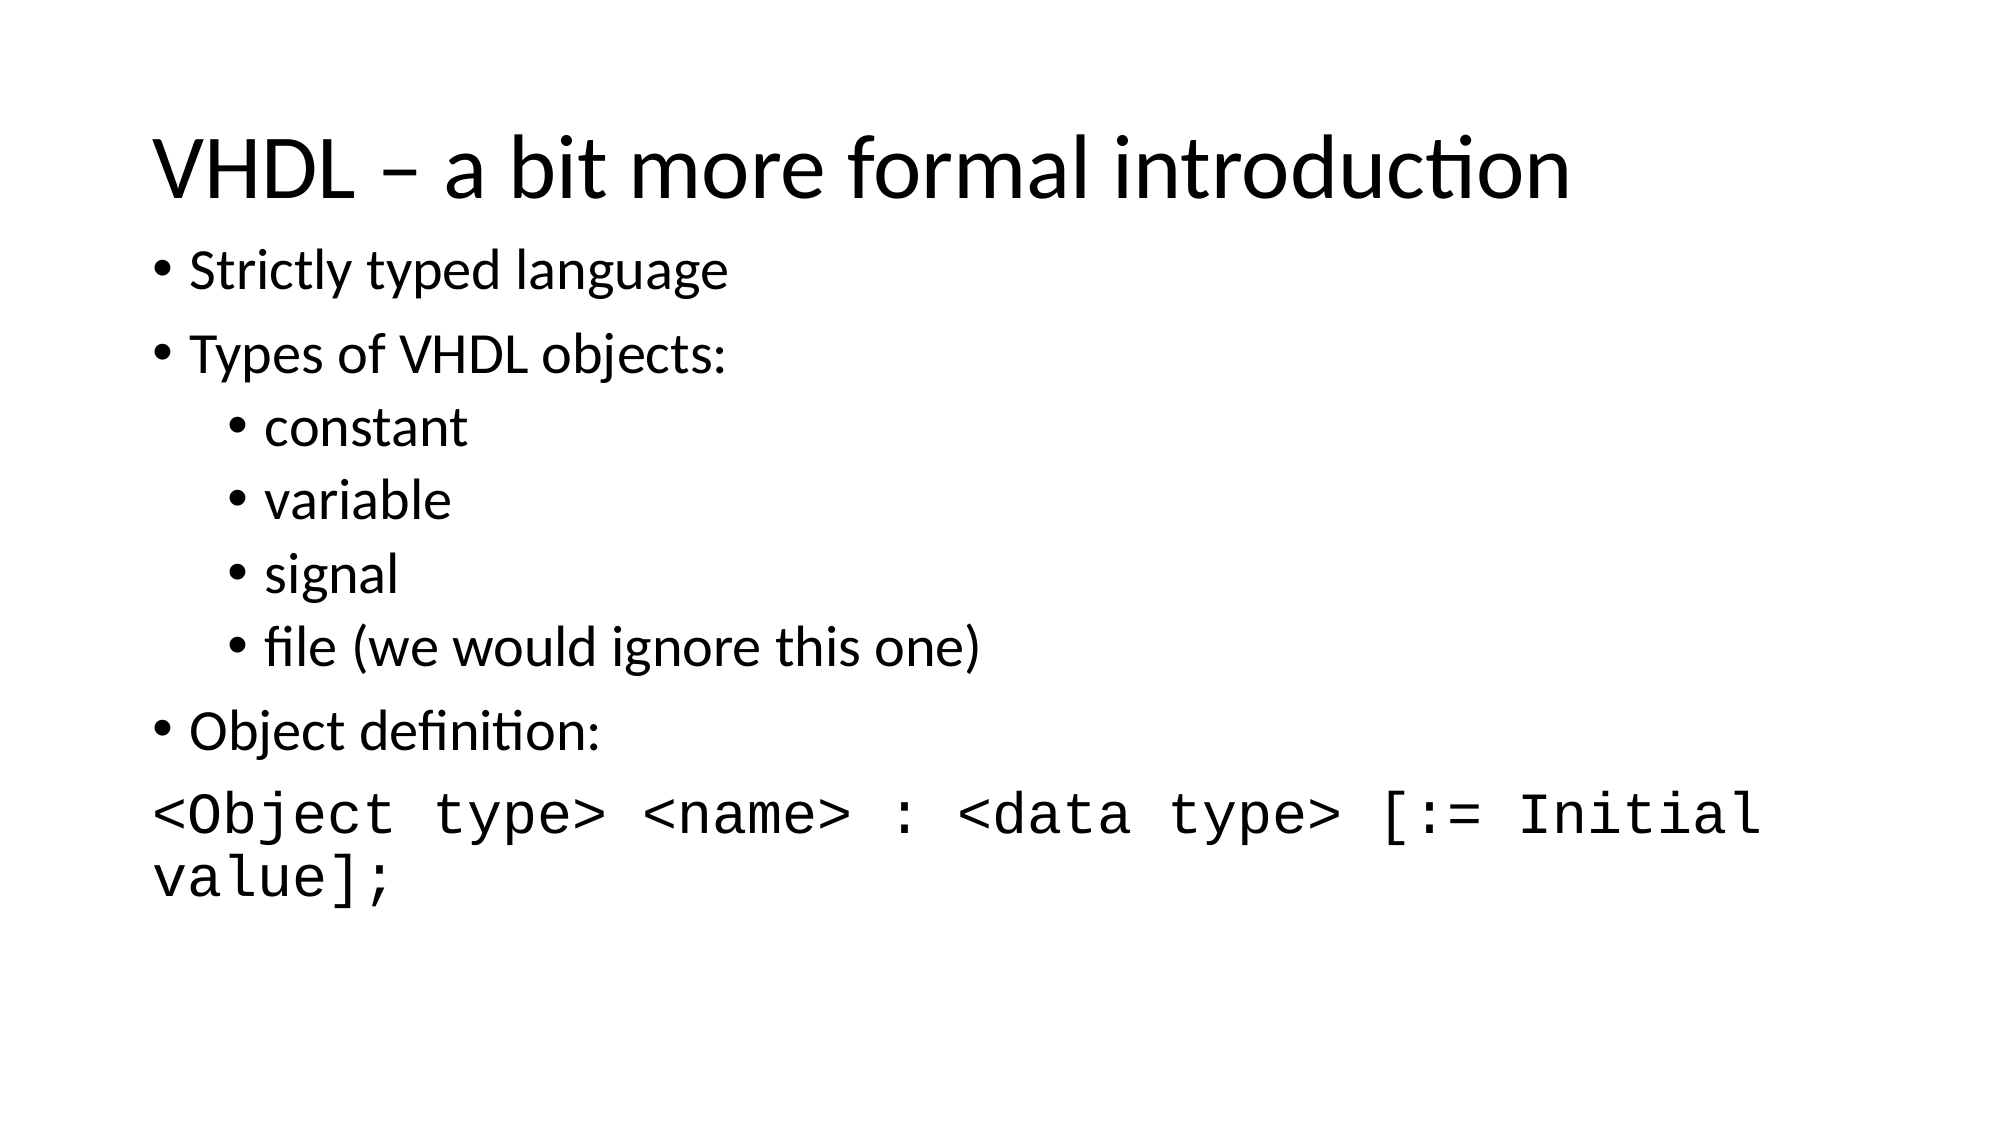

# VHDL – a bit more formal introduction
Strictly typed language
Types of VHDL objects:
constant
variable
signal
file (we would ignore this one)
Object definition:
<Object type> <name> : <data type> [:= Initial value];